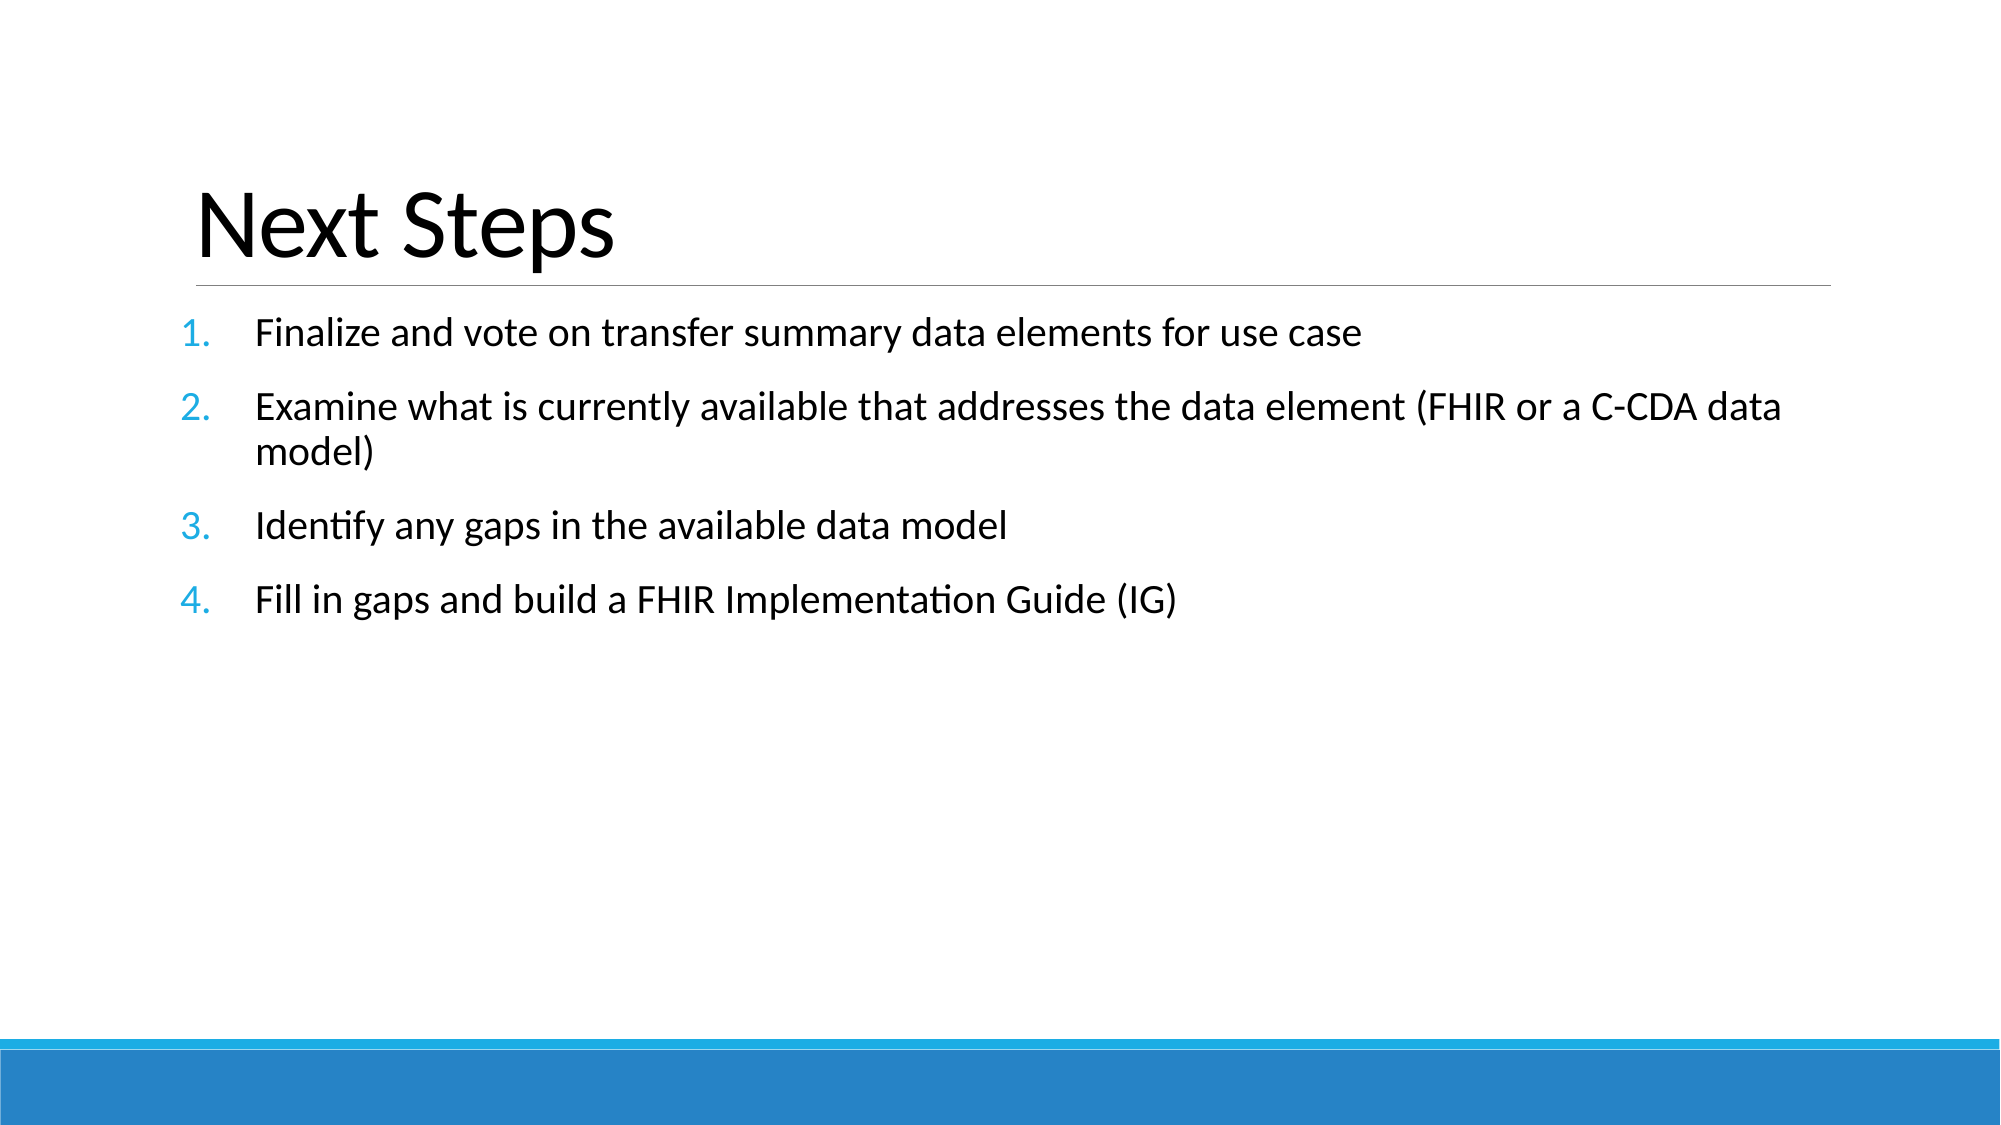

# Next Steps
Finalize and vote on transfer summary data elements for use case
Examine what is currently available that addresses the data element (FHIR or a C-CDA data model)
Identify any gaps in the available data model
Fill in gaps and build a FHIR Implementation Guide (IG)